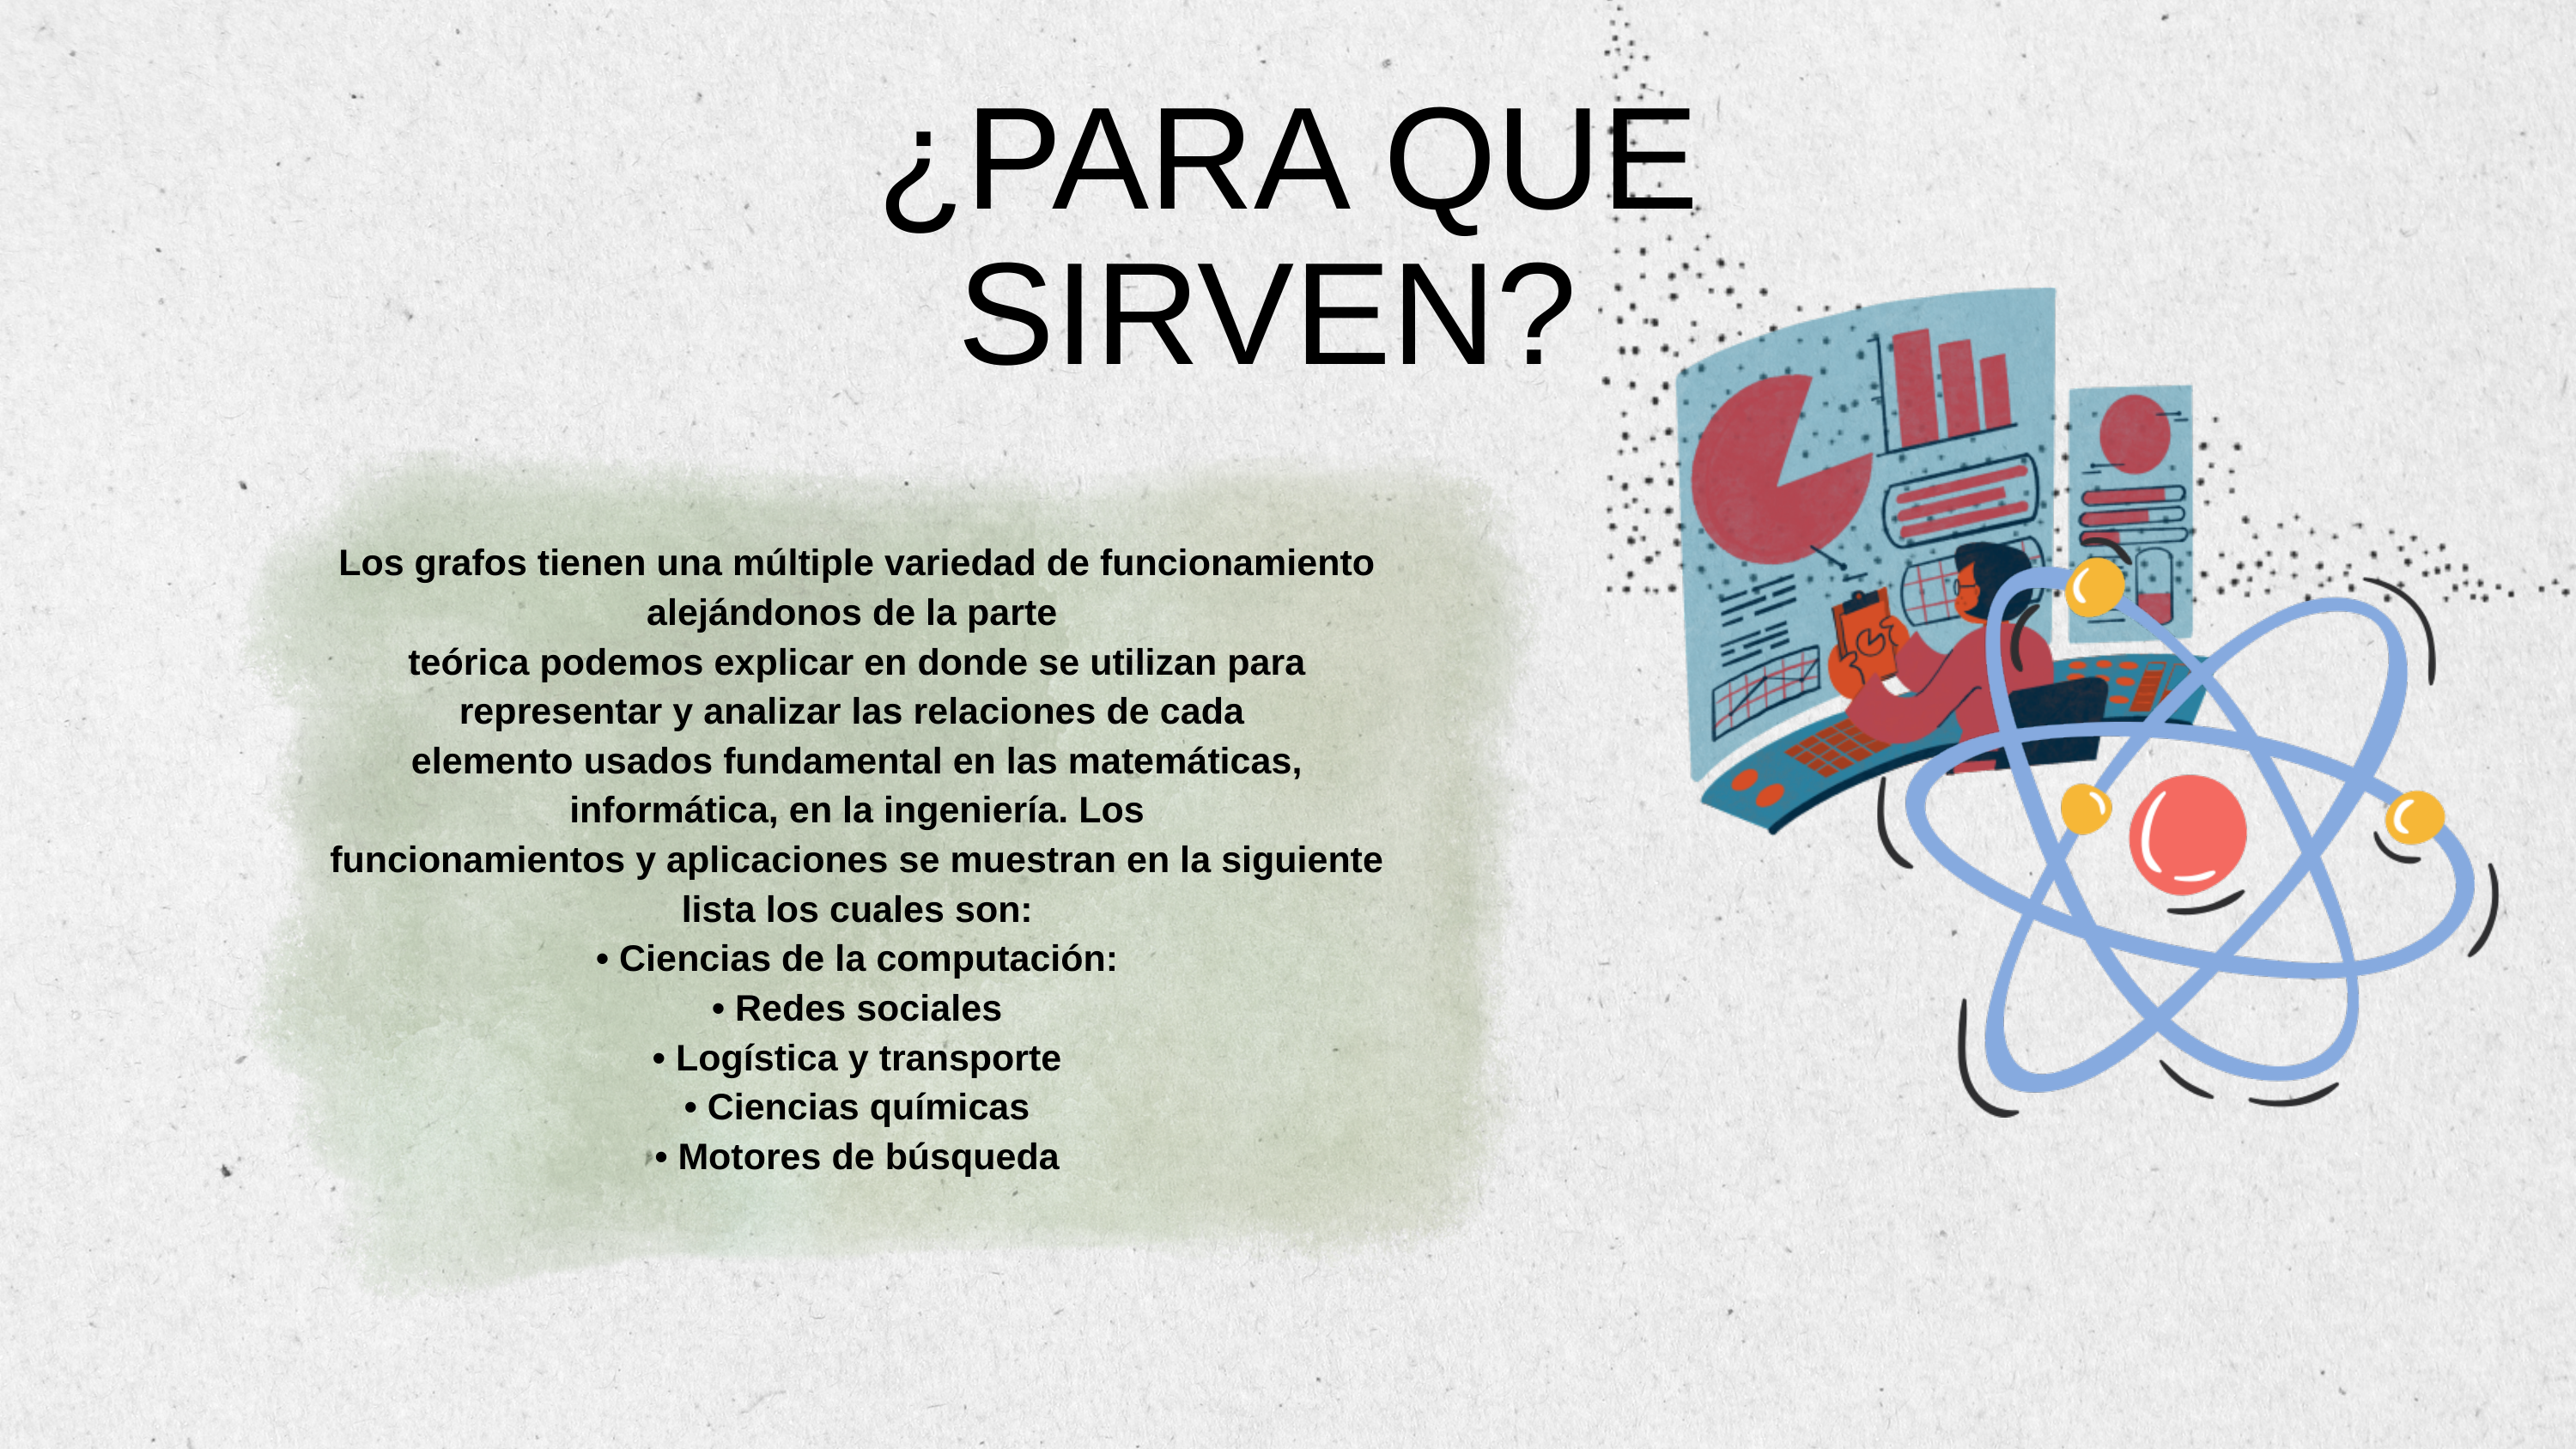

¿PARA QUE SIRVEN?

Los grafos tienen una múltiple variedad de funcionamiento alejándonos de la parte
teórica podemos explicar en donde se utilizan para representar y analizar las relaciones de cada
elemento usados fundamental en las matemáticas, informática, en la ingeniería. Los
funcionamientos y aplicaciones se muestran en la siguiente lista los cuales son:
• Ciencias de la computación:
• Redes sociales
• Logística y transporte
• Ciencias químicas
• Motores de búsqueda